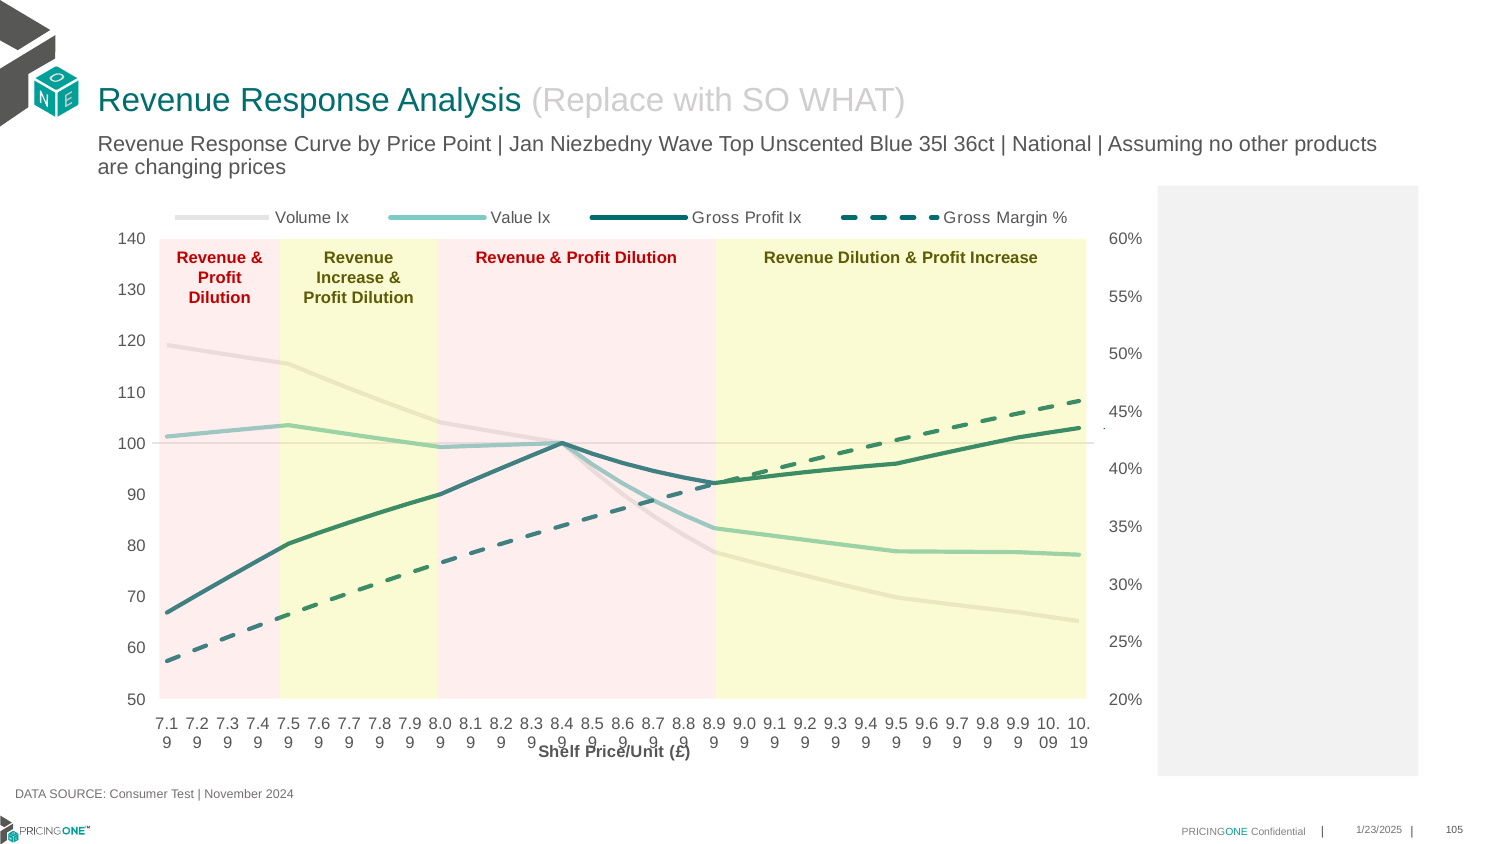

# Revenue Response Analysis (Replace with SO WHAT)

Revenue Response Curve by Price Point | Jan Niezbedny Wave Top Unscented Blue 35l 36ct | National | Assuming no other products are changing prices

### Chart:

| Category | Volume Ix | Value Ix | Gross Profit Ix | Gross Margin % |
|---|---|---|---|---|
| 7.19 | 119.12637716703236 | 101.25030043713063 | 66.85226024497761 | 0.23280125269995222 |
| 7.29 | 118.18704903374899 | 101.82034591324857 | 70.29719469956672 | 0.24332524100310776 |
| 7.39 | 117.26245173369662 | 102.38114481947751 | 73.68917998673608 | 0.25356441230211835 |
| 7.49 | 116.35222716177707 | 102.93290789500216 | 77.02942325382631 | 0.26353017448767074 |
| 7.59 | 115.45602818015348 | 103.47583844830193 | 80.31909299865548 | 0.2732333342440913 |
| 7.69 | 113.01792423296742 | 102.58844067740456 | 82.44676300975313 | 0.28268413613948695 |
| 7.79 | 110.65726181438369 | 101.7169141743461 | 84.47040385852529 | 0.2918922987050906 |
| 7.89 | 108.37288945929684 | 100.8628187215387 | 86.39671789311181 | 0.30086704777093226 |
| 7.99 | 106.16336863424087 | 100.0273889990261 | 88.23203787232443 | 0.3096171472982048 |
| 8.09 | 104.02701606407616 | 99.21155905714546 | 89.98231333652703 | 0.31815092792492633 |
| 8.19 | 102.98388683817372 | 99.40871920460292 | 92.55494421315866 | 0.32647631342034833 |
| 8.29 | 101.96577454615483 | 99.60602961541554 | 95.08120624860851 | 0.33460084522468697 |
| 8.39 | 100.97150593328993 | 99.80320554806184 | 97.5624594166272 | 0.34253170523392773 |
| 8.49 | 100.0 | 100.0 | 100.0 | 0.35027573697439973 |
| 8.59 | 94.64334228043347 | 95.76969911470337 | 97.88418324719575 | 0.35783946529832983 |
| 8.69 | 89.9221789005689 | 92.05963562422053 | 96.07847530326 | 0.3652291147195229 |
| 8.79 | 85.7411027973598 | 88.79452080004255 | 94.54344052259829 | 0.37245062649745797 |
| 8.89 | 82.01803510798946 | 85.90827441748964 | 93.24164155423107 | 0.37950967456835233 |
| 8.99 | 78.68352284422258 | 83.34412279037426 | 92.13910708937803 | 0.386411680412976 |
| 9.09 | 77.10780320396978 | 82.57323611866414 | 92.91403014622264 | 0.3931618269430861 |
| 9.19 | 75.570656767479 | 81.80756895147078 | 93.63032971747181 | 0.39976507148124635 |
| 9.29 | 74.07155540878297 | 81.0478756096731 | 94.29119770514393 | 0.406226157902331 |
| 9.39 | 72.61002931523574 | 80.29495023390058 | 94.899835329424 | 0.4125496279992178 |
| 9.49 | 71.1856428737311 | 79.54960347243004 | 95.45943042971385 | 0.41873983212988963 |
| 9.59 | 69.79797027223643 | 78.81263717473205 | 95.97312949750719 | 0.4248009391983998 |
| 9.69 | 69.0561019292553 | 78.77634669491256 | 97.29646939668456 | 0.4307369460178178 |
| 9.79 | 68.32692877105971 | 78.73748721961053 | 98.58812840348247 | 0.4365516860993521 |
| 9.89 | 67.61001991907463 | 78.69599956299513 | 99.84874426312456 | 0.44224883790825636 |
| 9.99 | 66.90497442245227 | 78.65183972080119 | 101.07894229124679 | 0.4478319326238893 |
| 10.09 | 66.03678866190391 | 78.40063354877967 | 102.00916185832733 | 0.45330436143832037 |
| 10.19 | 65.19150309302934 | 78.1566415100587 | 102.91683455841817 | 0.4586693824251869 |
Revenue & Profit Dilution
Revenue Increase & Profit Dilution
Revenue & Profit Dilution
Revenue Dilution & Profit Increase

DATA SOURCE: Consumer Test | November 2024

1/23/2025
105